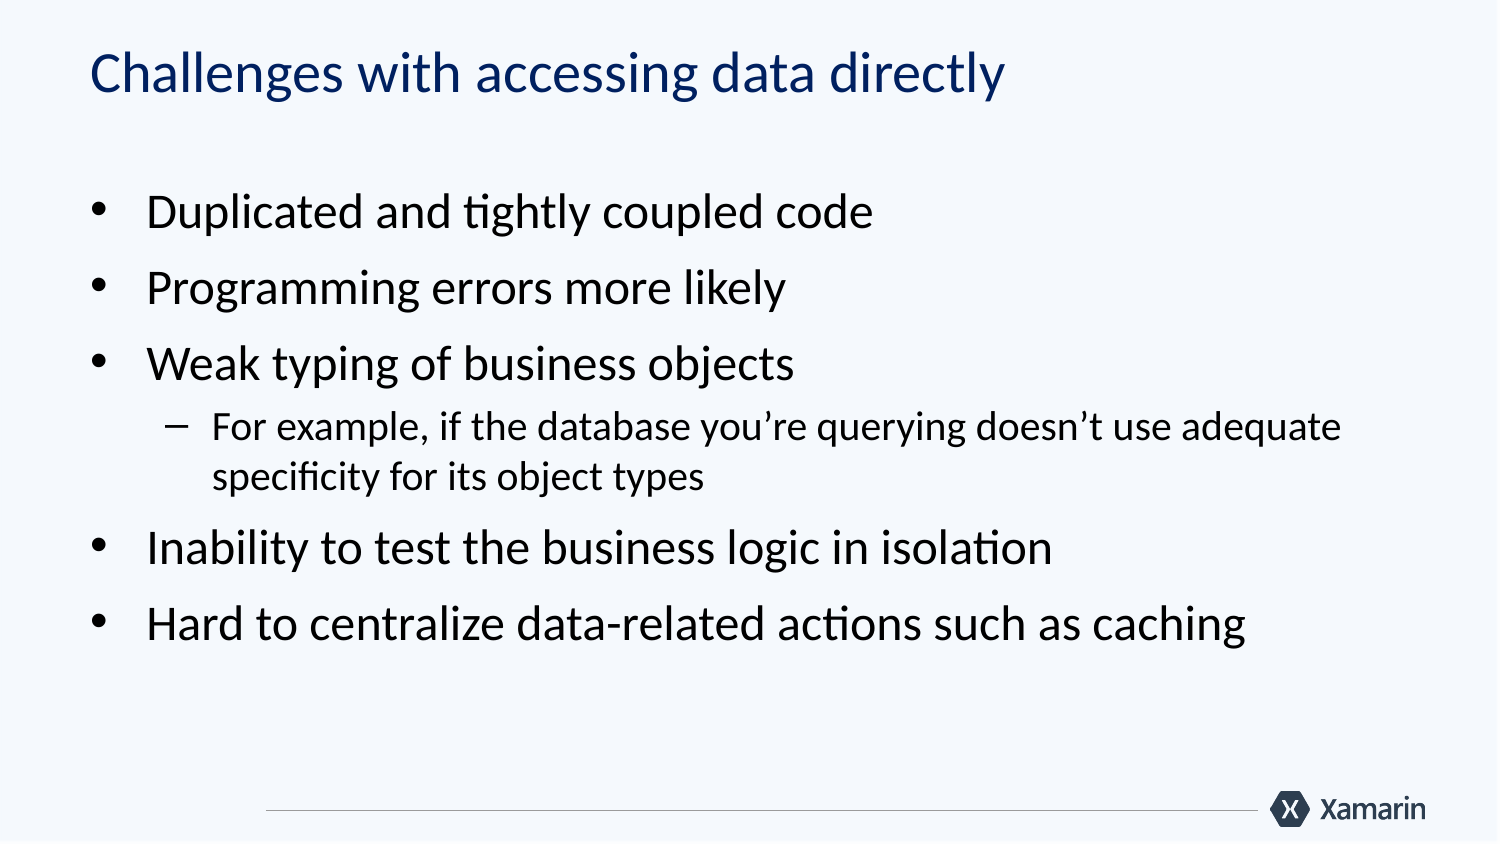

# Challenges with accessing data directly
Duplicated and tightly coupled code
Programming errors more likely
Weak typing of business objects
For example, if the database you’re querying doesn’t use adequate specificity for its object types
Inability to test the business logic in isolation
Hard to centralize data-related actions such as caching